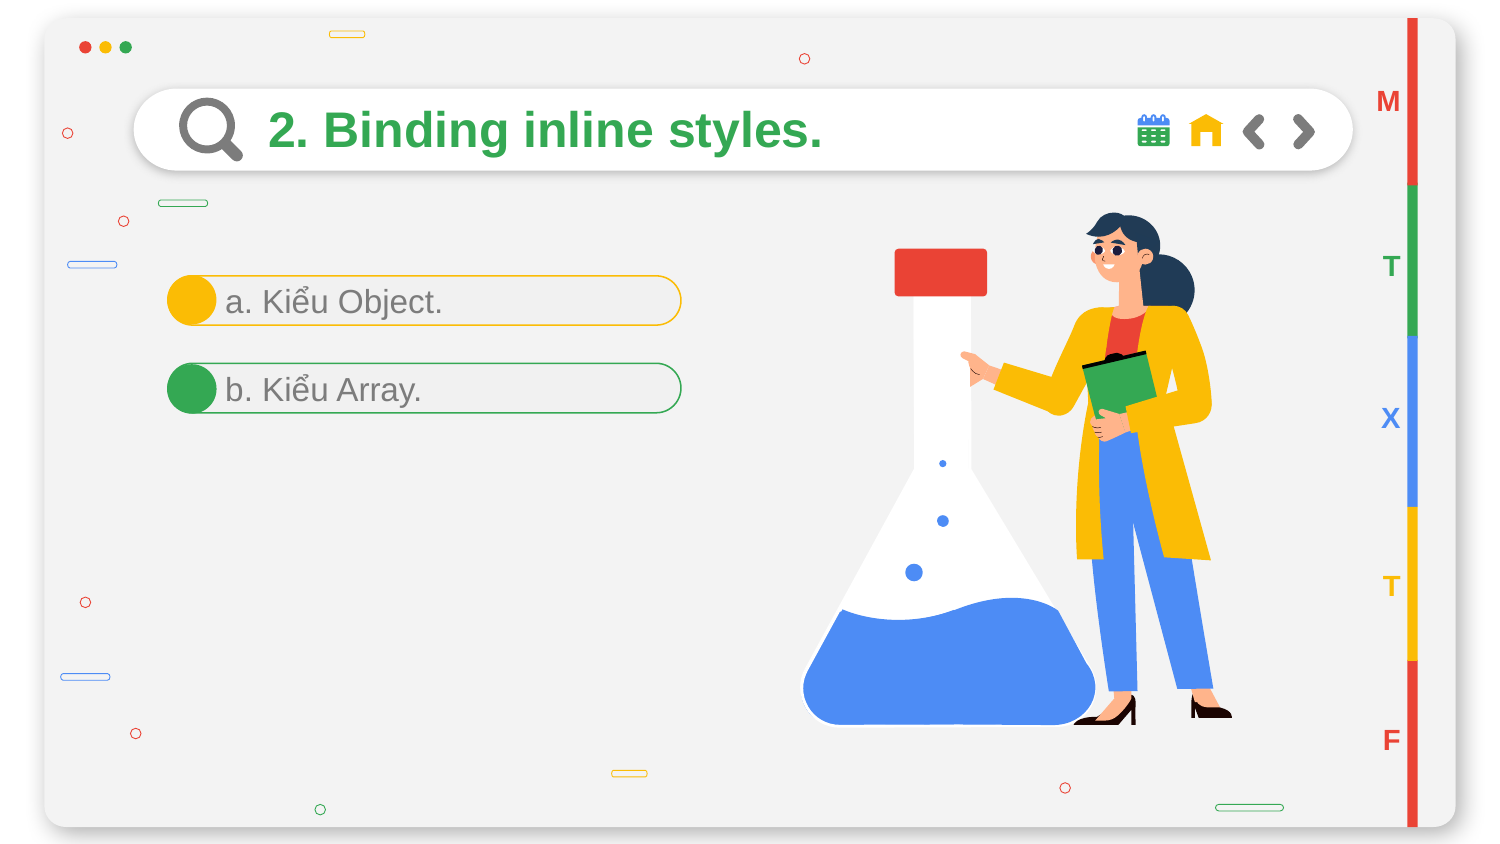

M
# 2. Binding inline styles.

T

a. Kiểu Object.

b. Kiểu Array.
X

T

F